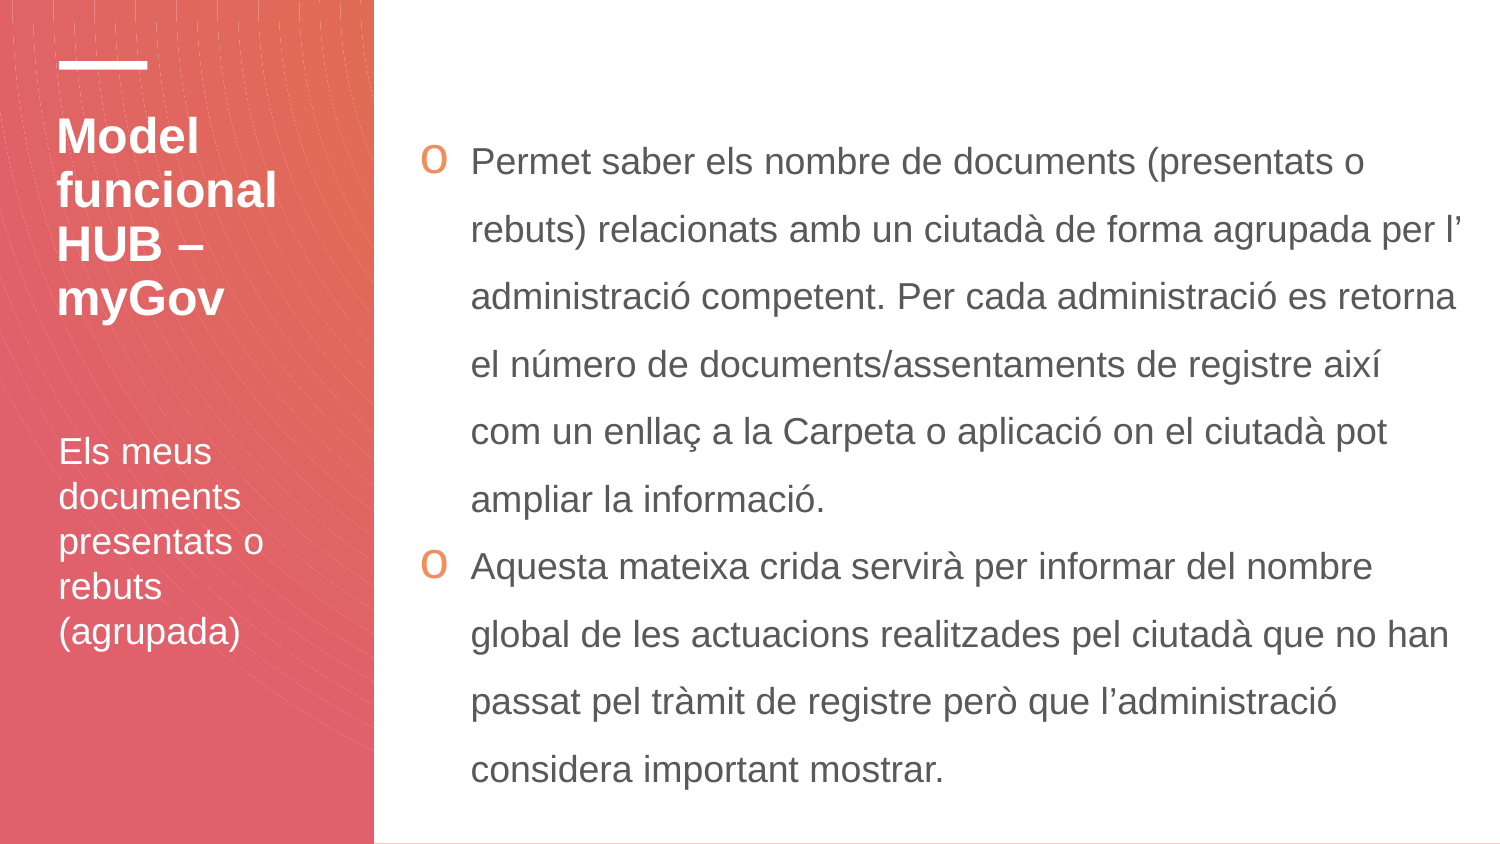

# Model funcional HUB – myGov
Permet saber els nombre de documents (presentats o rebuts) relacionats amb un ciutadà de forma agrupada per l’ administració competent. Per cada administració es retorna el número de documents/assentaments de registre així com un enllaç a la Carpeta o aplicació on el ciutadà pot ampliar la informació.
Aquesta mateixa crida servirà per informar del nombre global de les actuacions realitzades pel ciutadà que no han passat pel tràmit de registre però que l’administració considera important mostrar.

Els meus documents presentats o rebuts (agrupada)